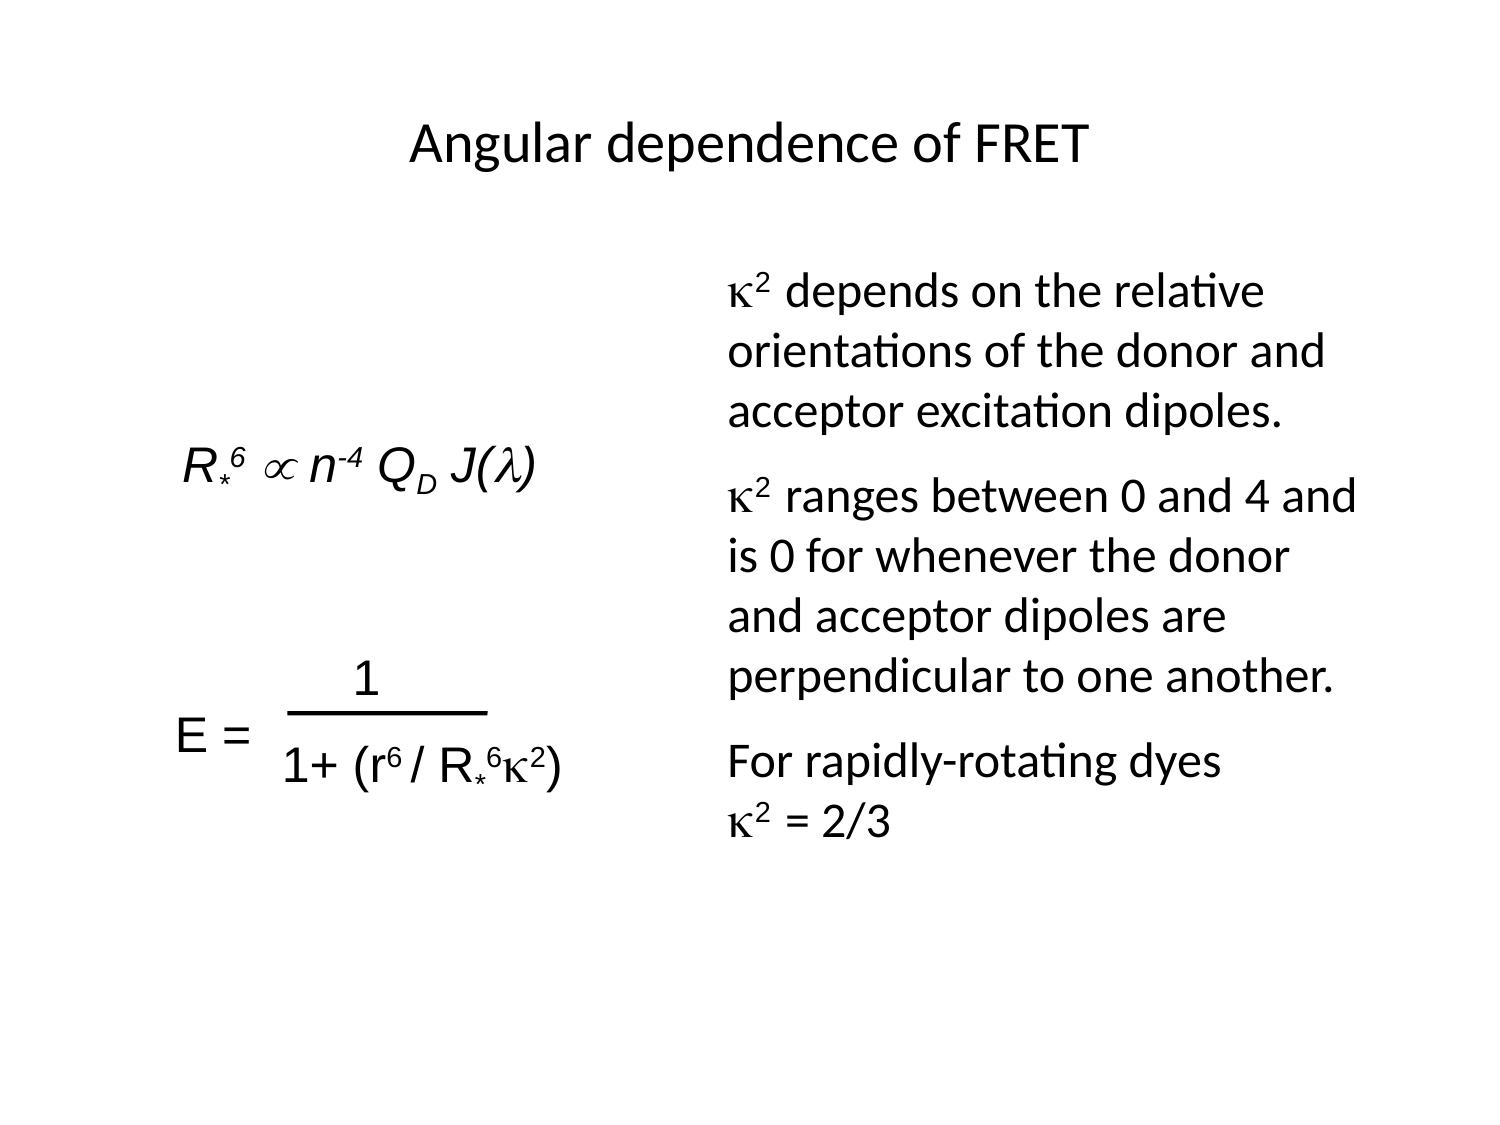

# Angular dependence of FRET
κ2 depends on the relative orientations of the donor and acceptor excitation dipoles.
κ2 ranges between 0 and 4 and is 0 for whenever the donor and acceptor dipoles are perpendicular to one another.
For rapidly-rotating dyes
κ2 = 2/3
R*6 ∝ n-4 QD J(λ)
1
E =

1+ (r6 / R*6κ2)